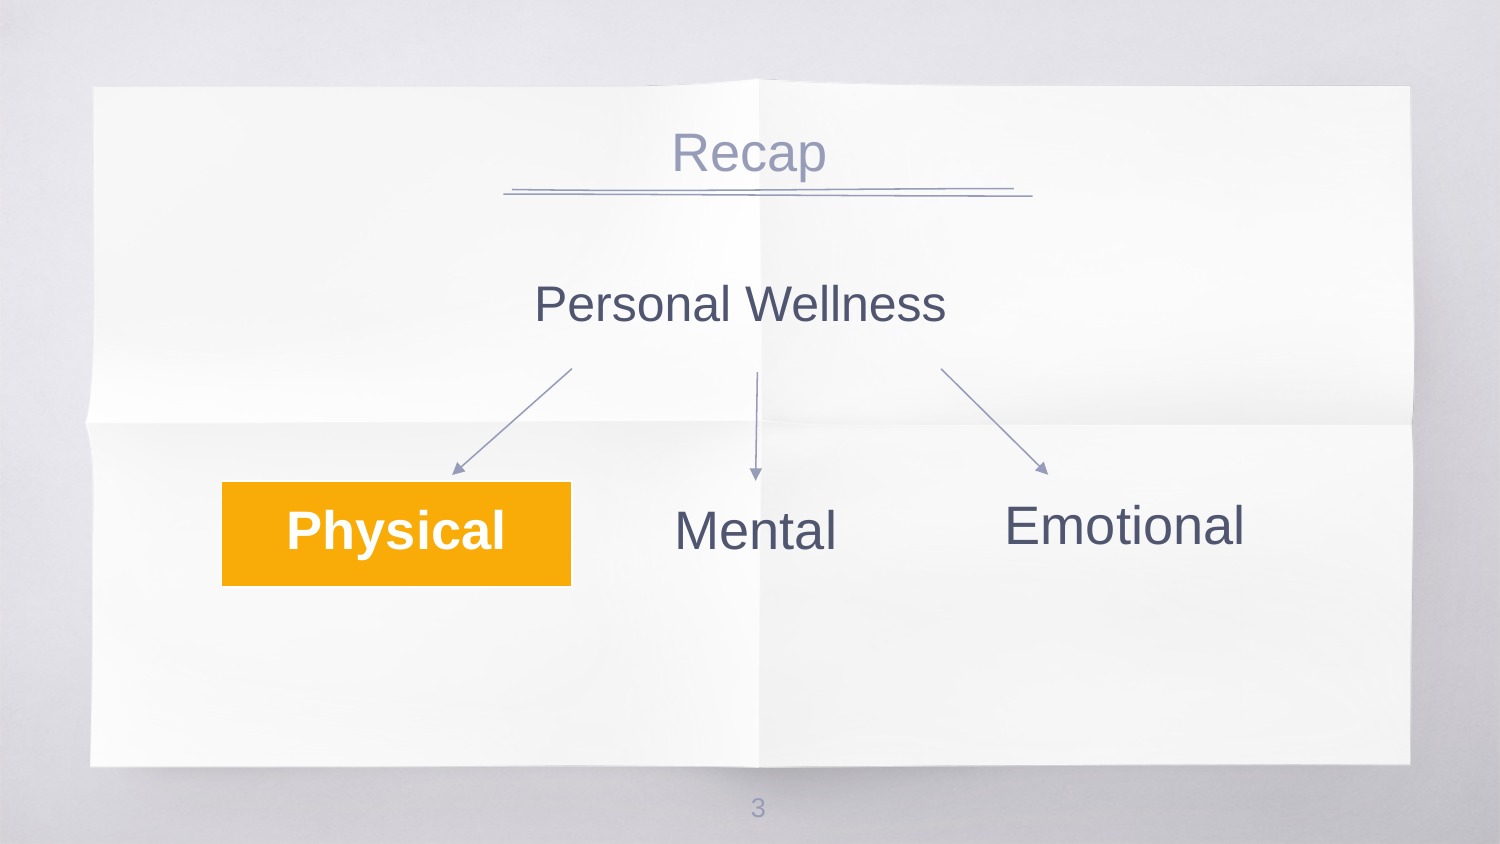

# Recap
Personal Wellness
Emotional
Physical
Mental
3